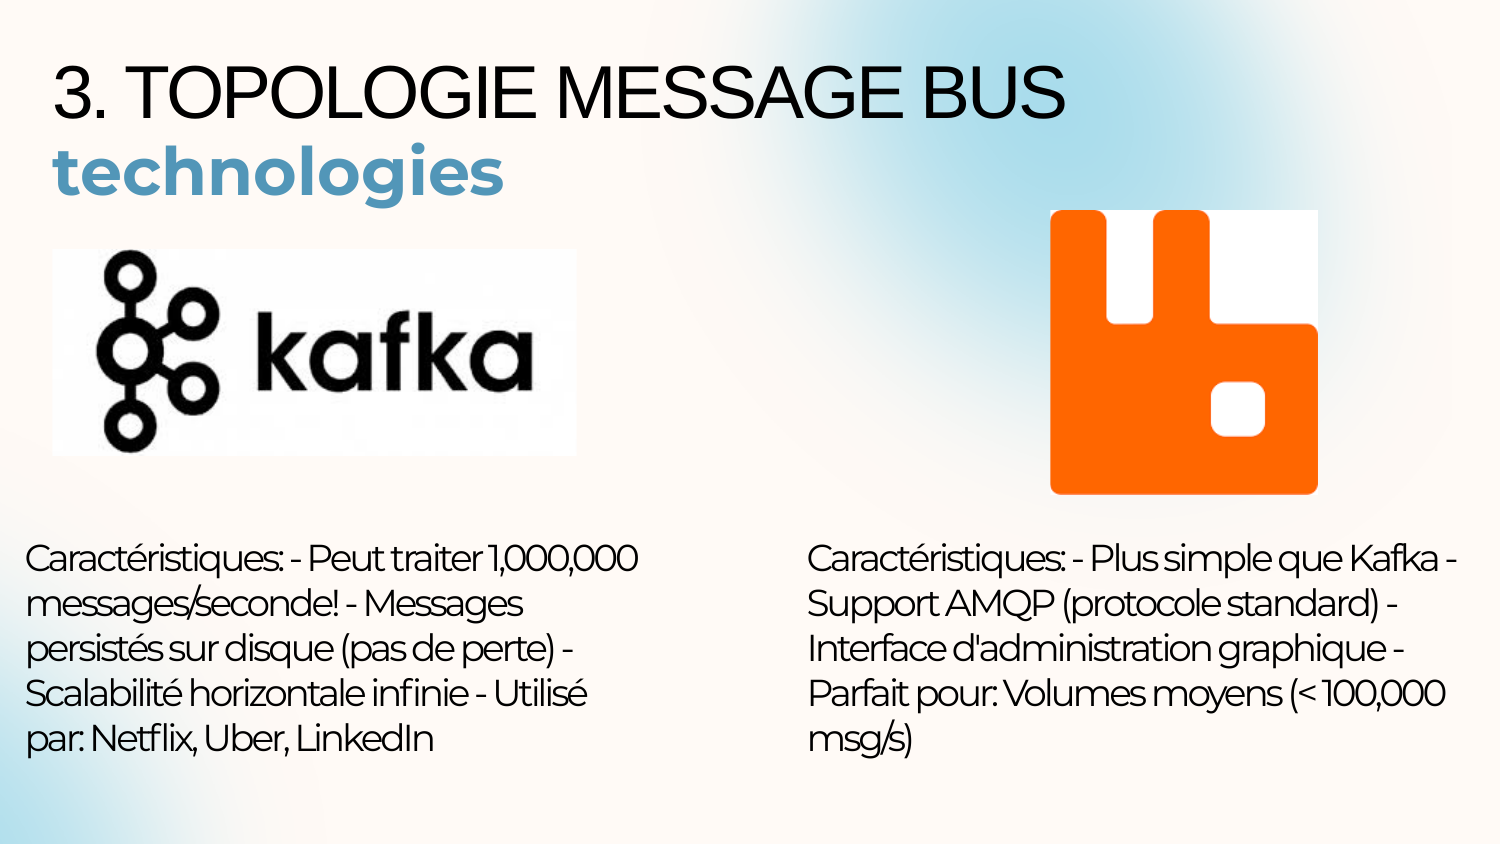

3. TOPOLOGIE MESSAGE BUS
technologies

Caractéristiques: - Peut traiter 1,000,000 messages/seconde! - Messages persistés sur disque (pas de perte) - Scalabilité horizontale infinie - Utilisé par: Netflix, Uber, LinkedIn
Caractéristiques: - Plus simple que Kafka - Support AMQP (protocole standard) - Interface d'administration graphique - Parfait pour: Volumes moyens (< 100,000 msg/s)